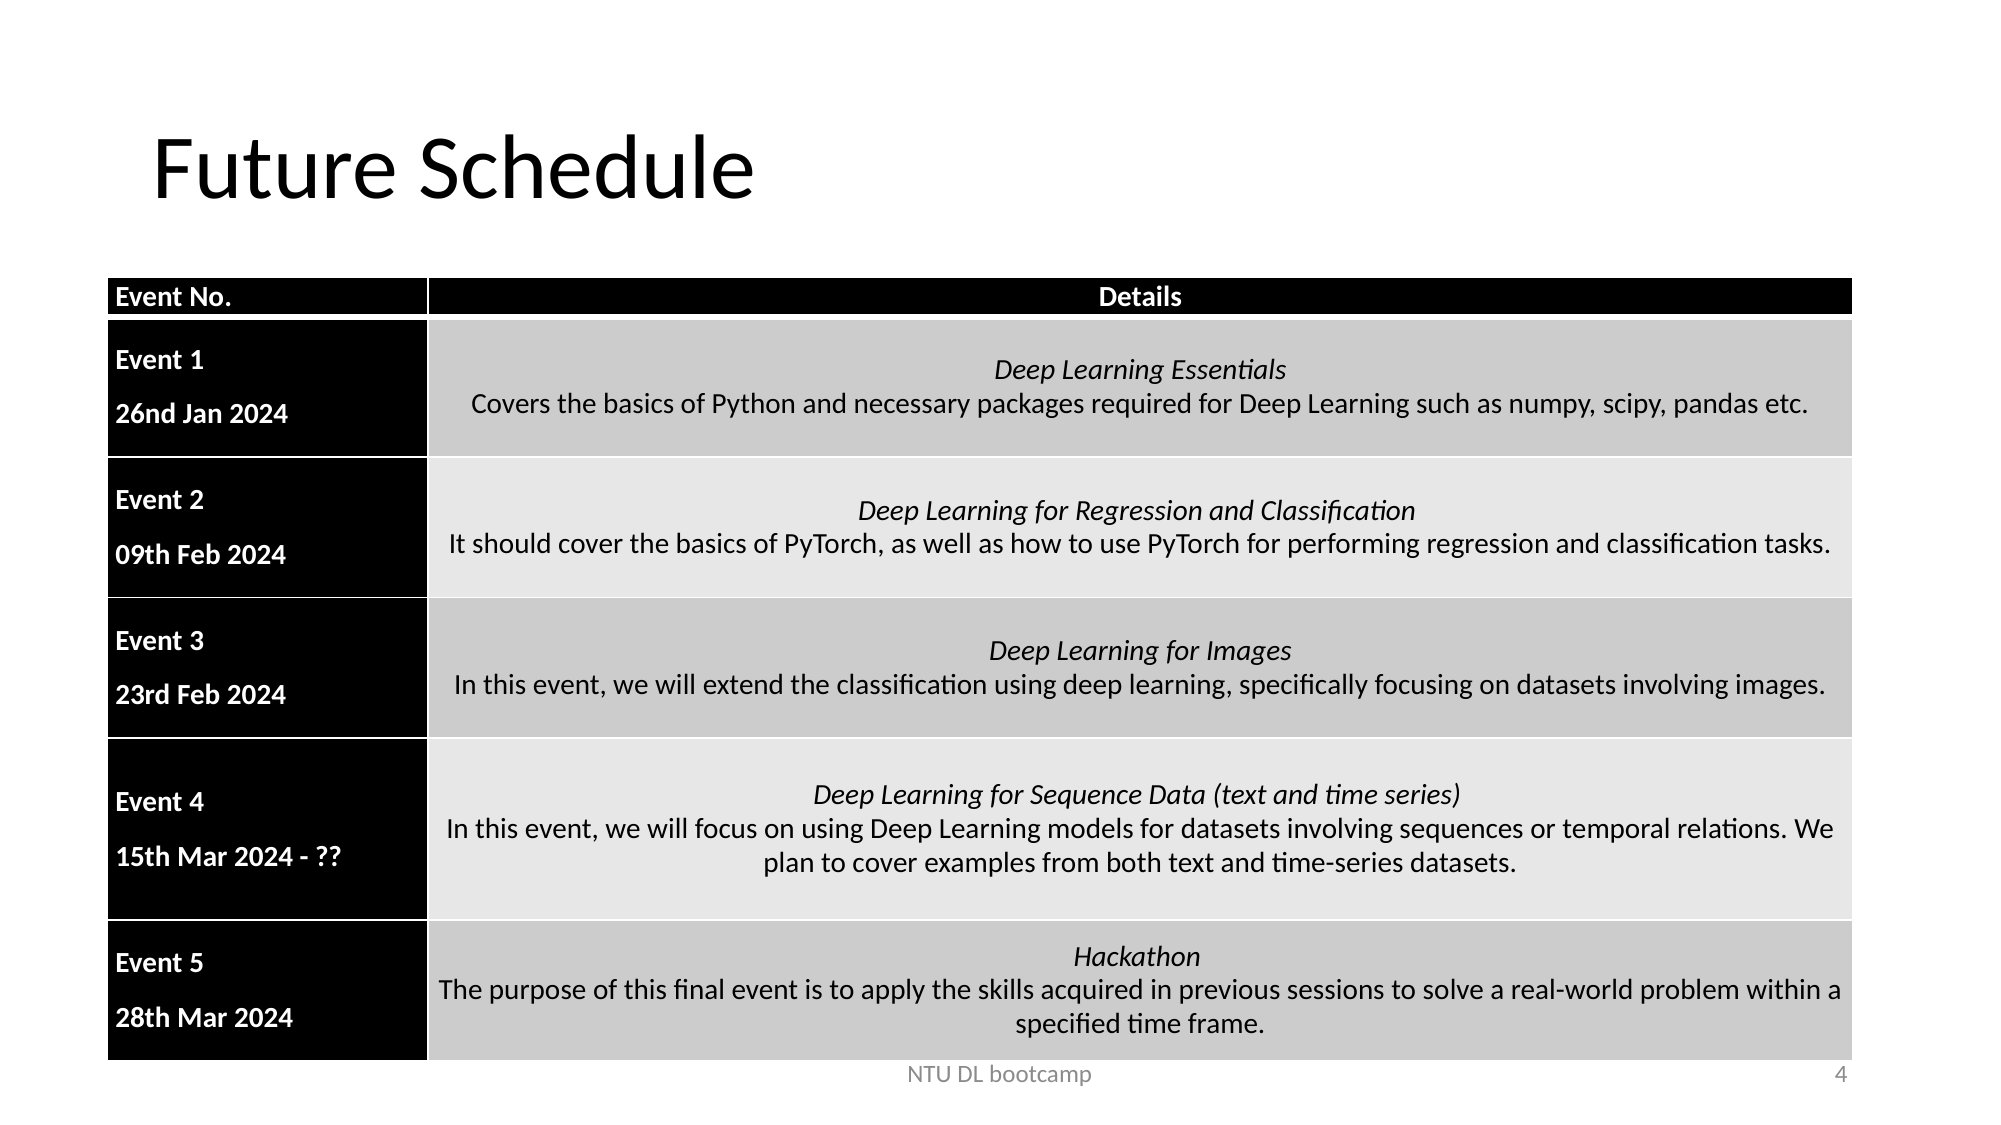

# Future Schedule
| Event No. | Details |
| --- | --- |
| Event 1 26nd Jan 2024 | Deep Learning Essentials Covers the basics of Python and necessary packages required for Deep Learning such as numpy, scipy, pandas etc. |
| Event 2 09th Feb 2024 | Deep Learning for Regression and Classification  It should cover the basics of PyTorch, as well as how to use PyTorch for performing regression and classification tasks. |
| Event 3 23rd Feb 2024 | Deep Learning for Images In this event, we will extend the classification using deep learning, specifically focusing on datasets involving images. |
| Event 4 15th Mar 2024 - ?? | Deep Learning for Sequence Data (text and time series)  In this event, we will focus on using Deep Learning models for datasets involving sequences or temporal relations. We plan to cover examples from both text and time-series datasets. |
| Event 5 28th Mar 2024 | Hackathon  The purpose of this final event is to apply the skills acquired in previous sessions to solve a real-world problem within a specified time frame. |
NTU DL bootcamp
4